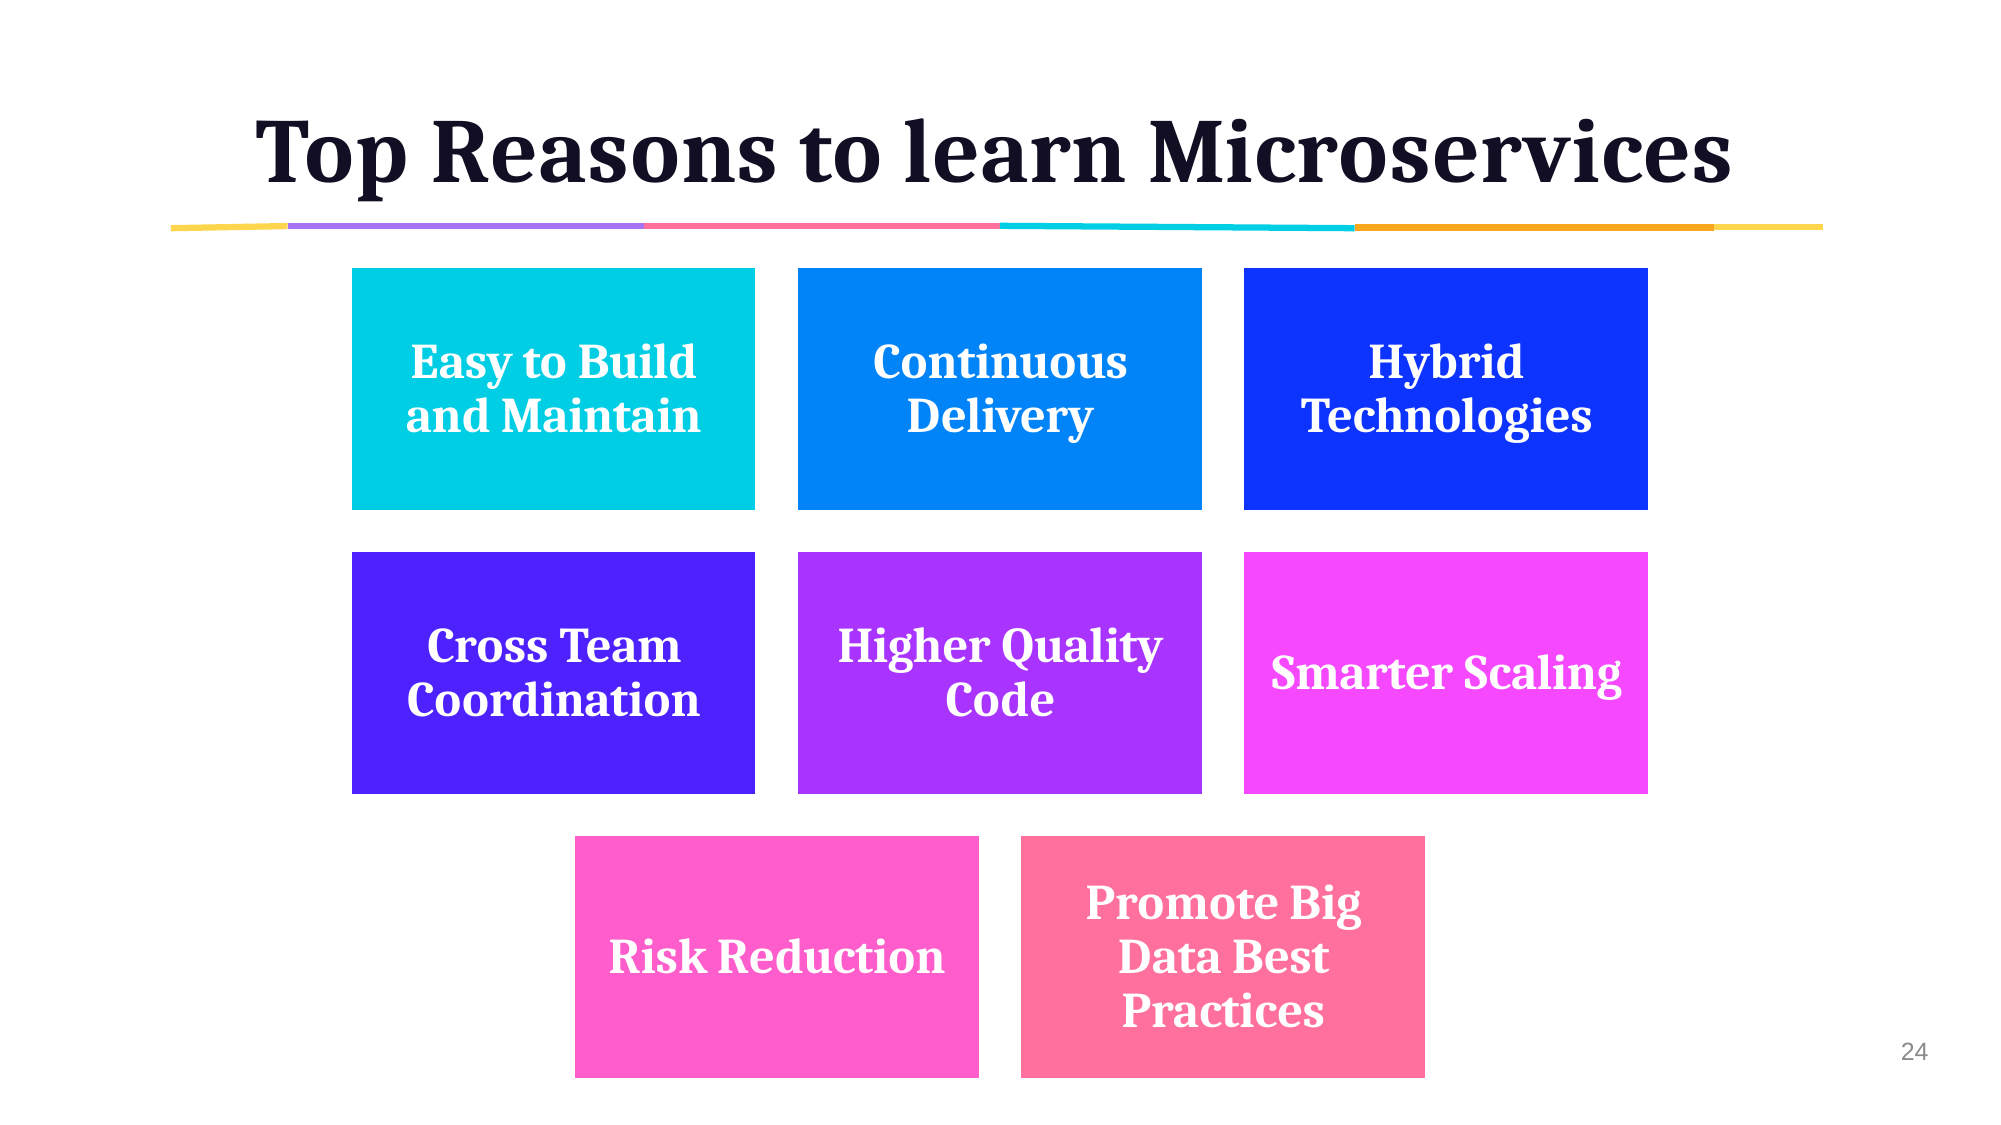

# Top Reasons to learn Microservices
Easy to Build and Maintain
Continuous Delivery
Hybrid Technologies
Cross Team Coordination
Higher Quality Code
Smarter Scaling
Risk Reduction
Promote Big Data Best Practices
24